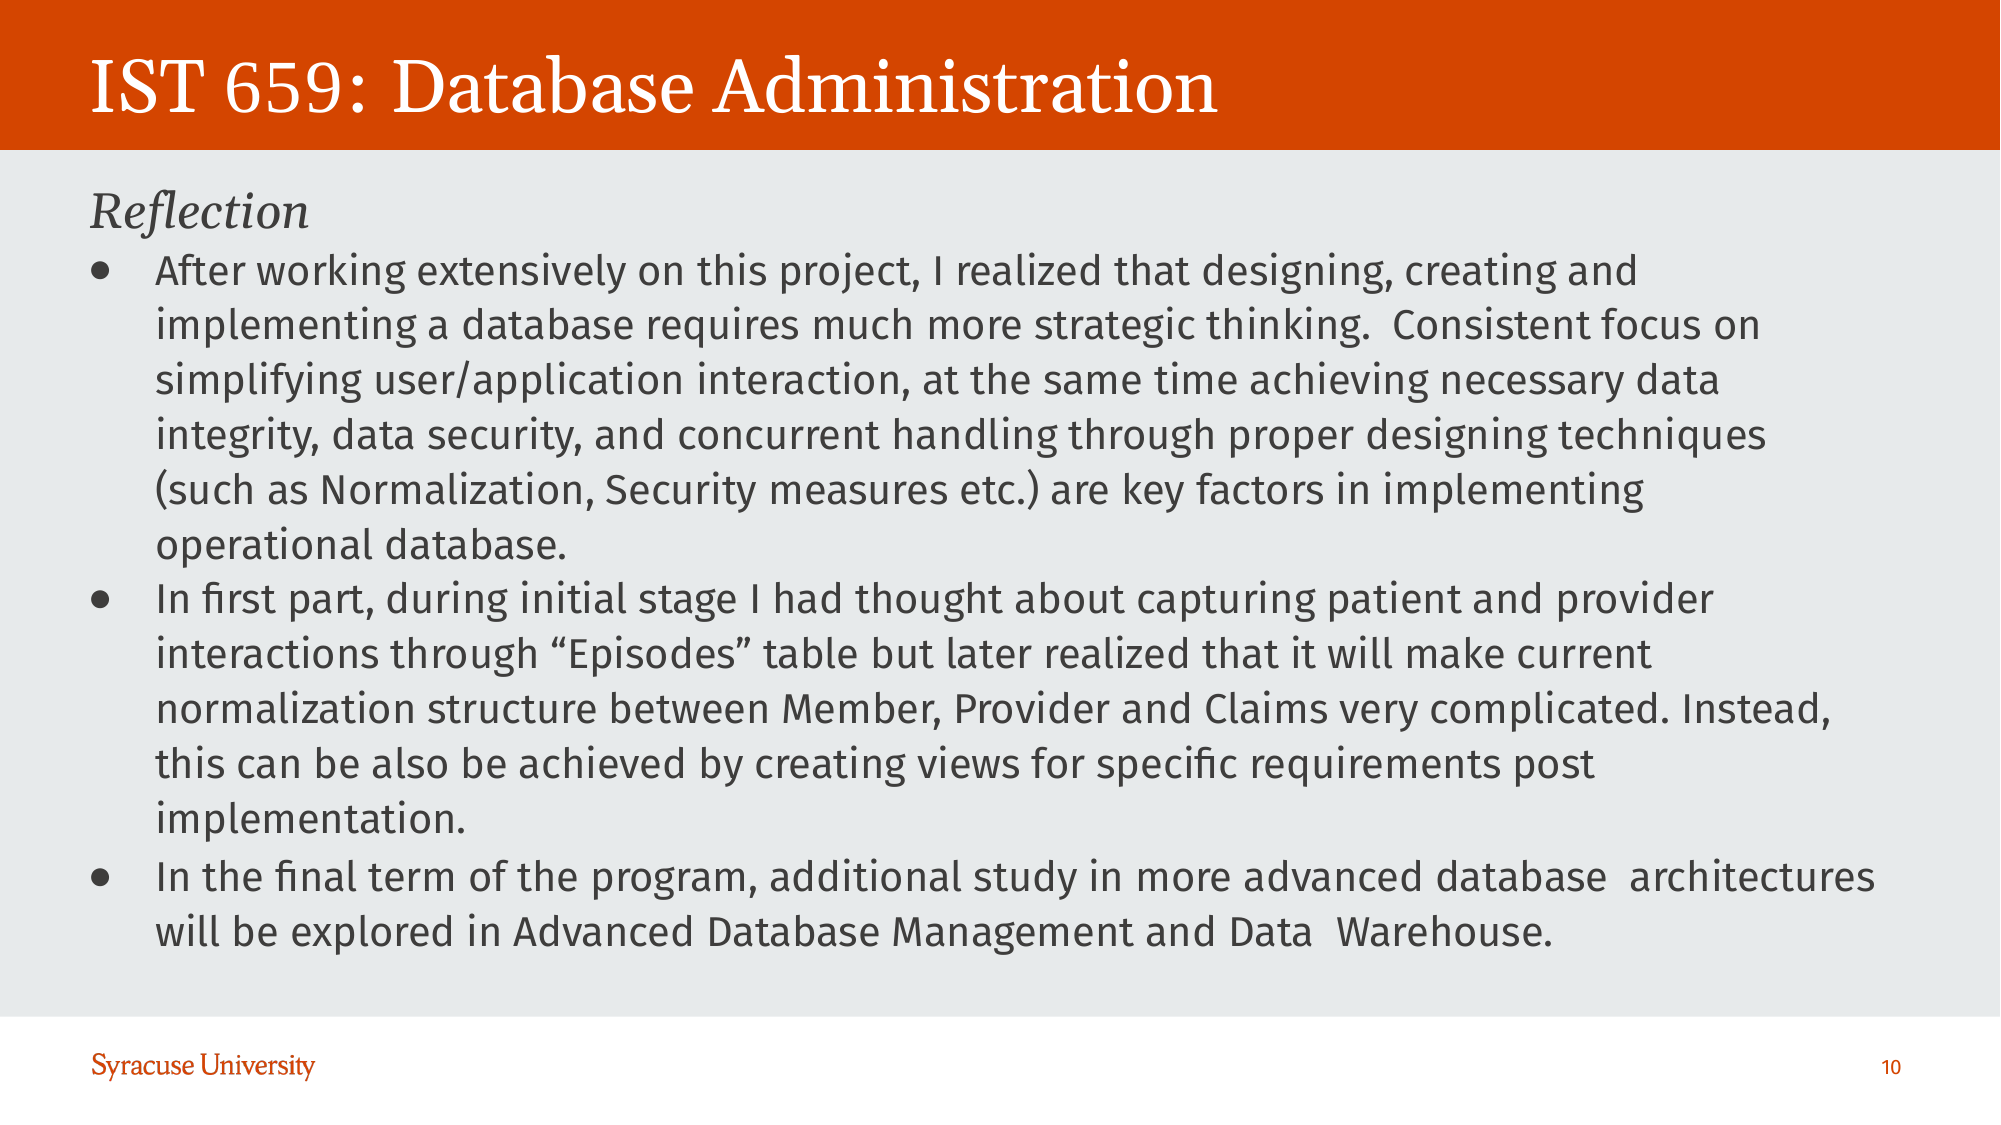

# IST 659: Database Administration
Reflection
After working extensively on this project, I realized that designing, creating and implementing a database requires much more strategic thinking.  Consistent focus on simplifying user/application interaction, at the same time achieving necessary data integrity, data security, and concurrent handling through proper designing techniques (such as Normalization, Security measures etc.) are key factors in implementing operational database.
In first part, during initial stage I had thought about capturing patient and provider interactions through “Episodes” table but later realized that it will make current normalization structure between Member, Provider and Claims very complicated. Instead, this can be also be achieved by creating views for specific requirements post implementation.
In the final term of the program, additional study in more advanced database  architectures will be explored in Advanced Database Management and Data  Warehouse.
10